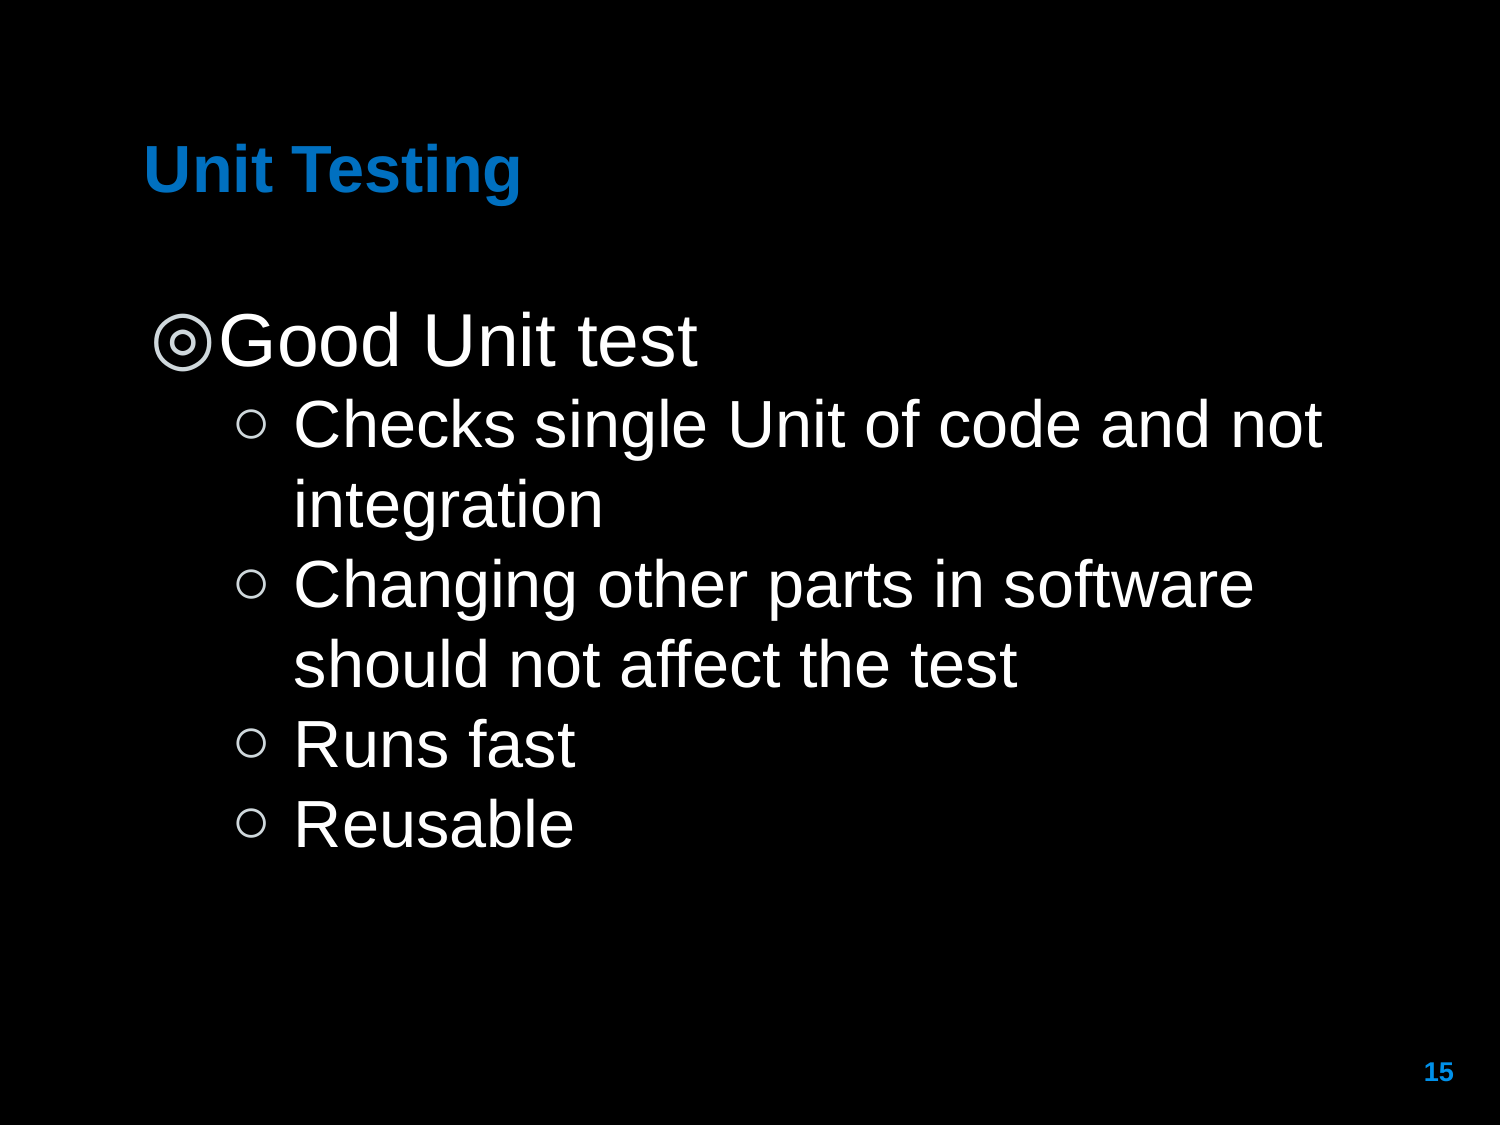

# Unit Testing
Good Unit test
Checks single Unit of code and not integration
Changing other parts in software should not affect the test
Runs fast
Reusable

15